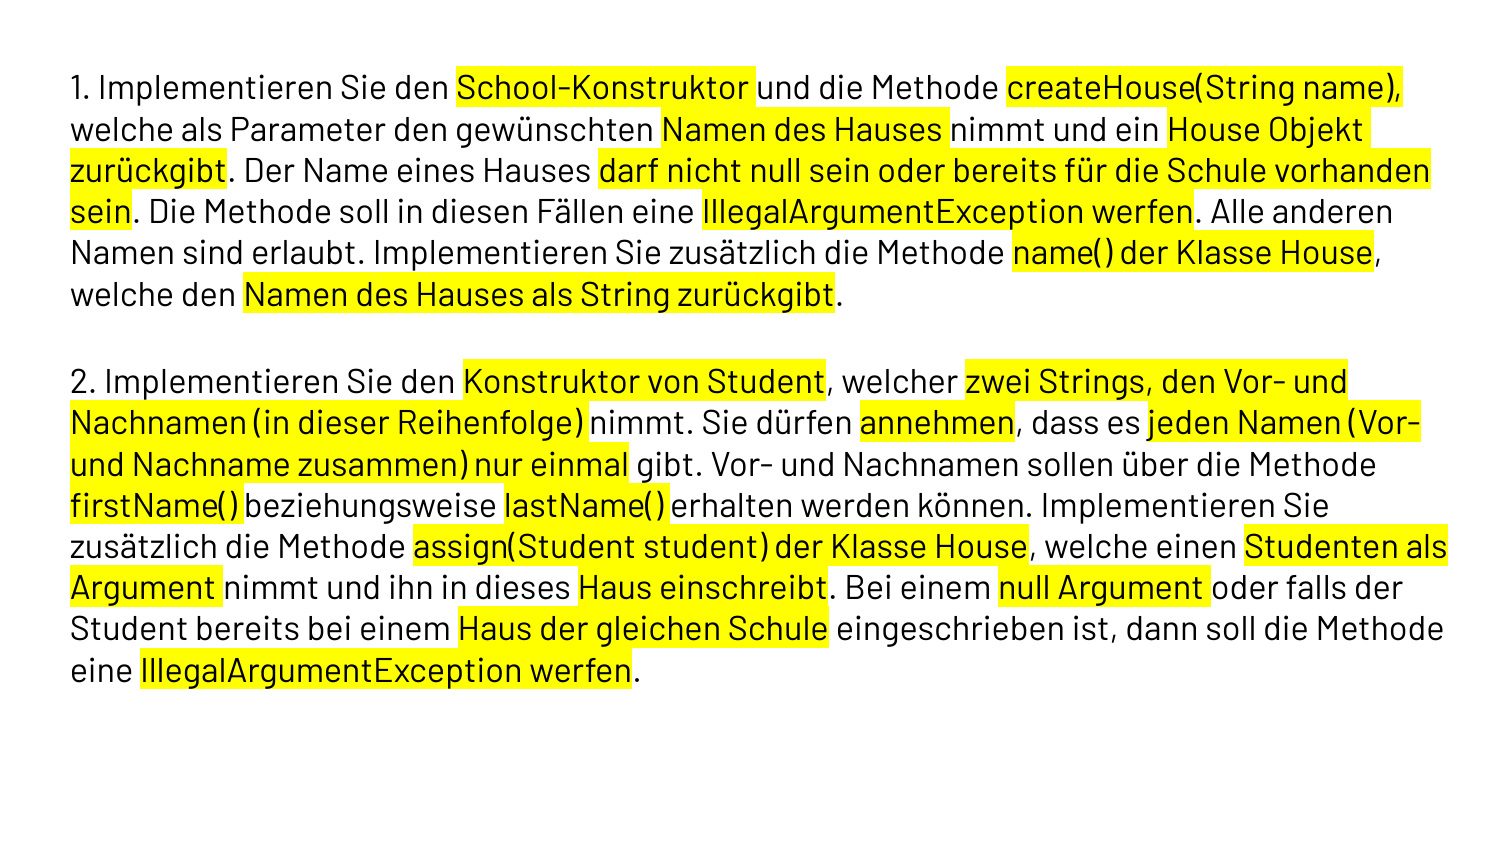

1. Implementieren Sie den School-Konstruktor und die Methode createHouse(String name), welche als Parameter den gewünschten Namen des Hauses nimmt und ein House Objekt  zurückgibt. Der Name eines Hauses darf nicht null sein oder bereits für die Schule vorhanden sein. Die Methode soll in diesen Fällen eine IllegalArgumentException werfen. Alle anderen Namen sind erlaubt. Implementieren Sie zusätzlich die Methode name() der Klasse House, welche den Namen des Hauses als String zurückgibt.
2. Implementieren Sie den Konstruktor von Student, welcher zwei Strings, den Vor- und Nachnamen (in dieser Reihenfolge) nimmt. Sie dürfen annehmen, dass es jeden Namen (Vor-und Nachname zusammen) nur einmal gibt. Vor- und Nachnamen sollen über die Methode firstName() beziehungsweise lastName() erhalten werden können. Implementieren Sie zusätzlich die Methode assign(Student student) der Klasse House, welche einen Studenten als Argument nimmt und ihn in dieses Haus einschreibt. Bei einem null Argument oder falls der Student bereits bei einem Haus der gleichen Schule eingeschrieben ist, dann soll die Methode eine IllegalArgumentException werfen.